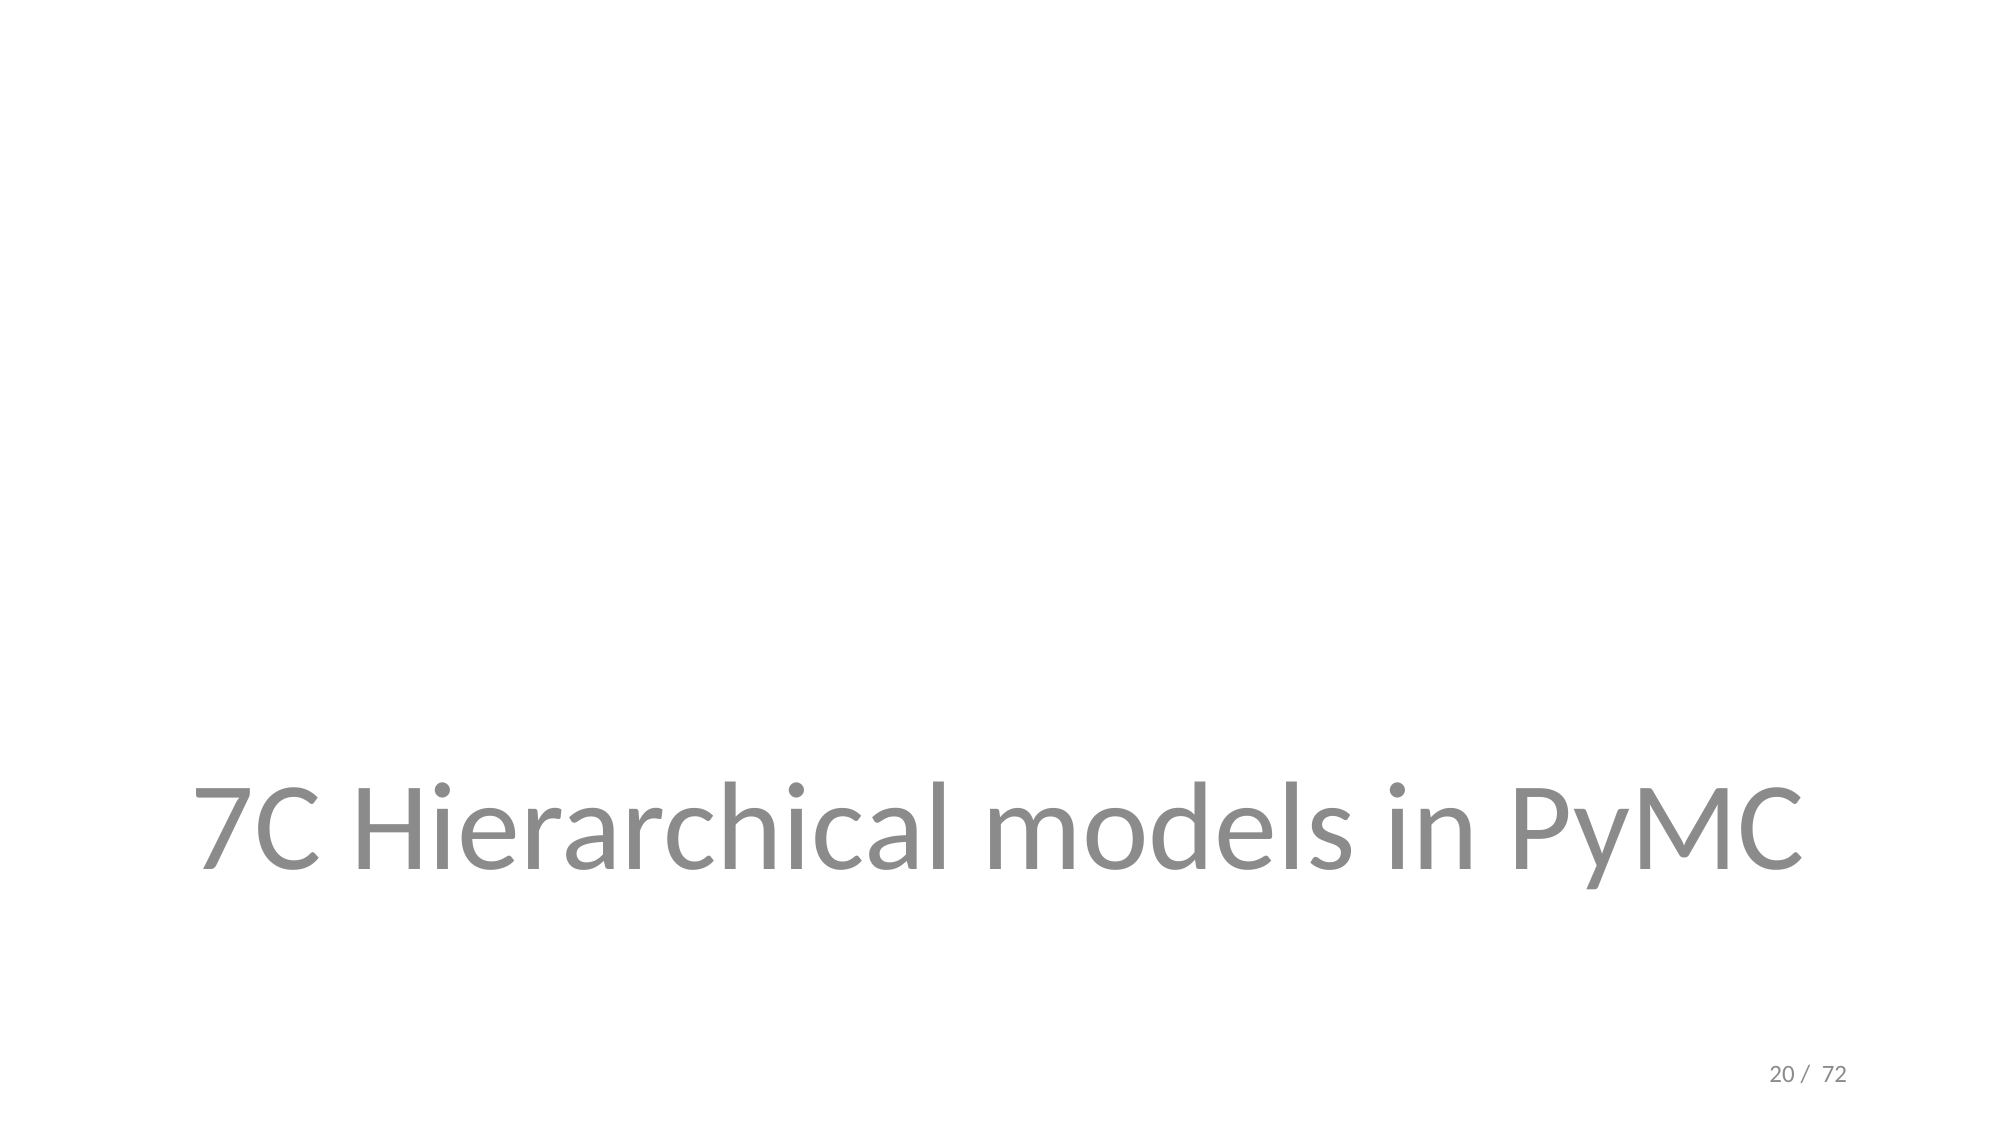

#
7C Hierarchical models in PyMC
20 /  72